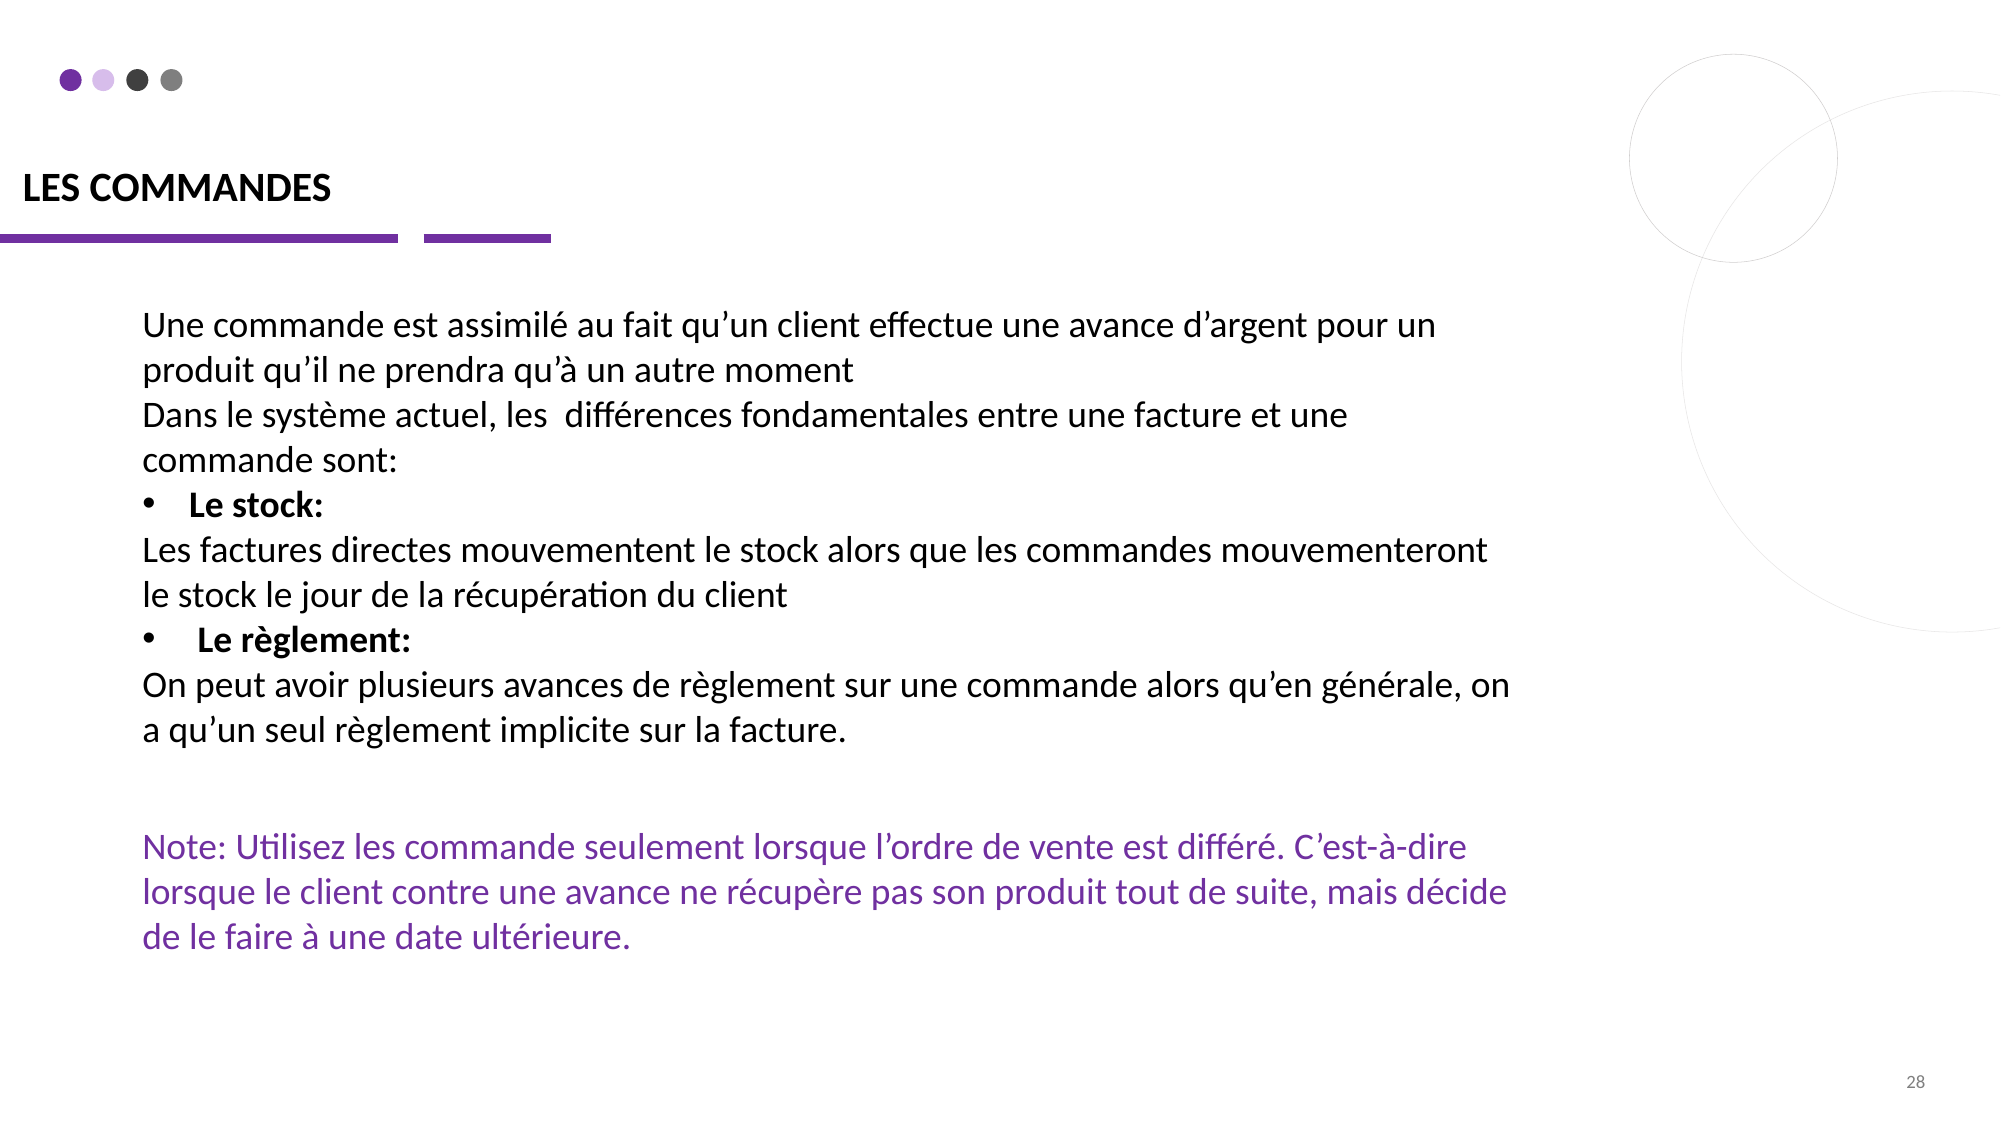

# Les commandes
Une commande est assimilé au fait qu’un client effectue une avance d’argent pour un produit qu’il ne prendra qu’à un autre moment
Dans le système actuel, les  différences fondamentales entre une facture et une commande sont:
Le stock:
Les factures directes mouvementent le stock alors que les commandes mouvementeront le stock le jour de la récupération du client
 Le règlement:
On peut avoir plusieurs avances de règlement sur une commande alors qu’en générale, on a qu’un seul règlement implicite sur la facture.
Note: Utilisez les commande seulement lorsque l’ordre de vente est différé. C’est-à-dire lorsque le client contre une avance ne récupère pas son produit tout de suite, mais décide de le faire à une date ultérieure.
28